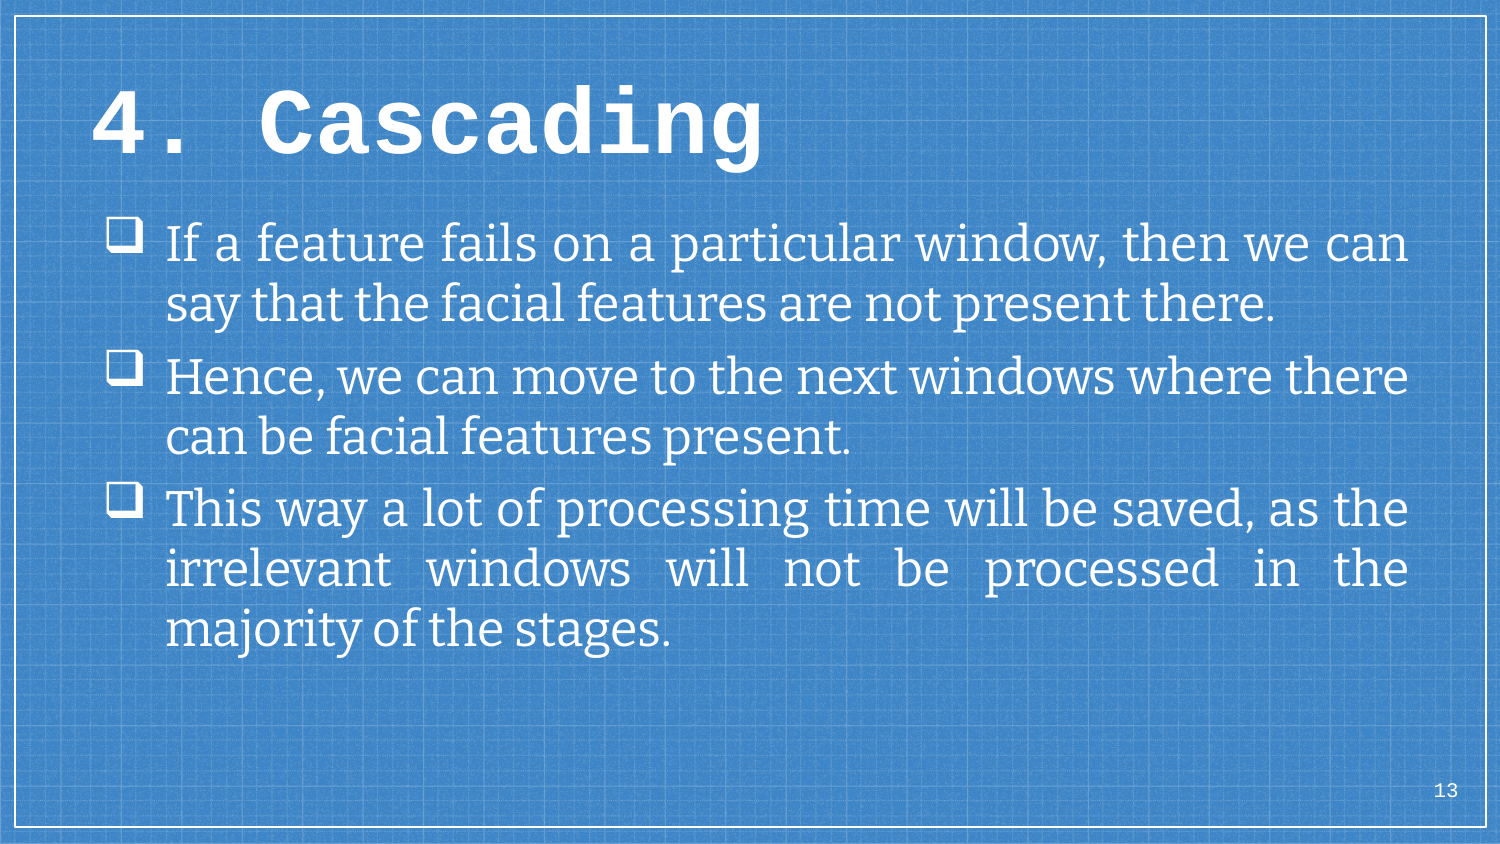

# 4. Cascading
If a feature fails on a particular window, then we can say that the facial features are not present there.
Hence, we can move to the next windows where there can be facial features present.
This way a lot of processing time will be saved, as the irrelevant windows will not be processed in the majority of the stages.

13